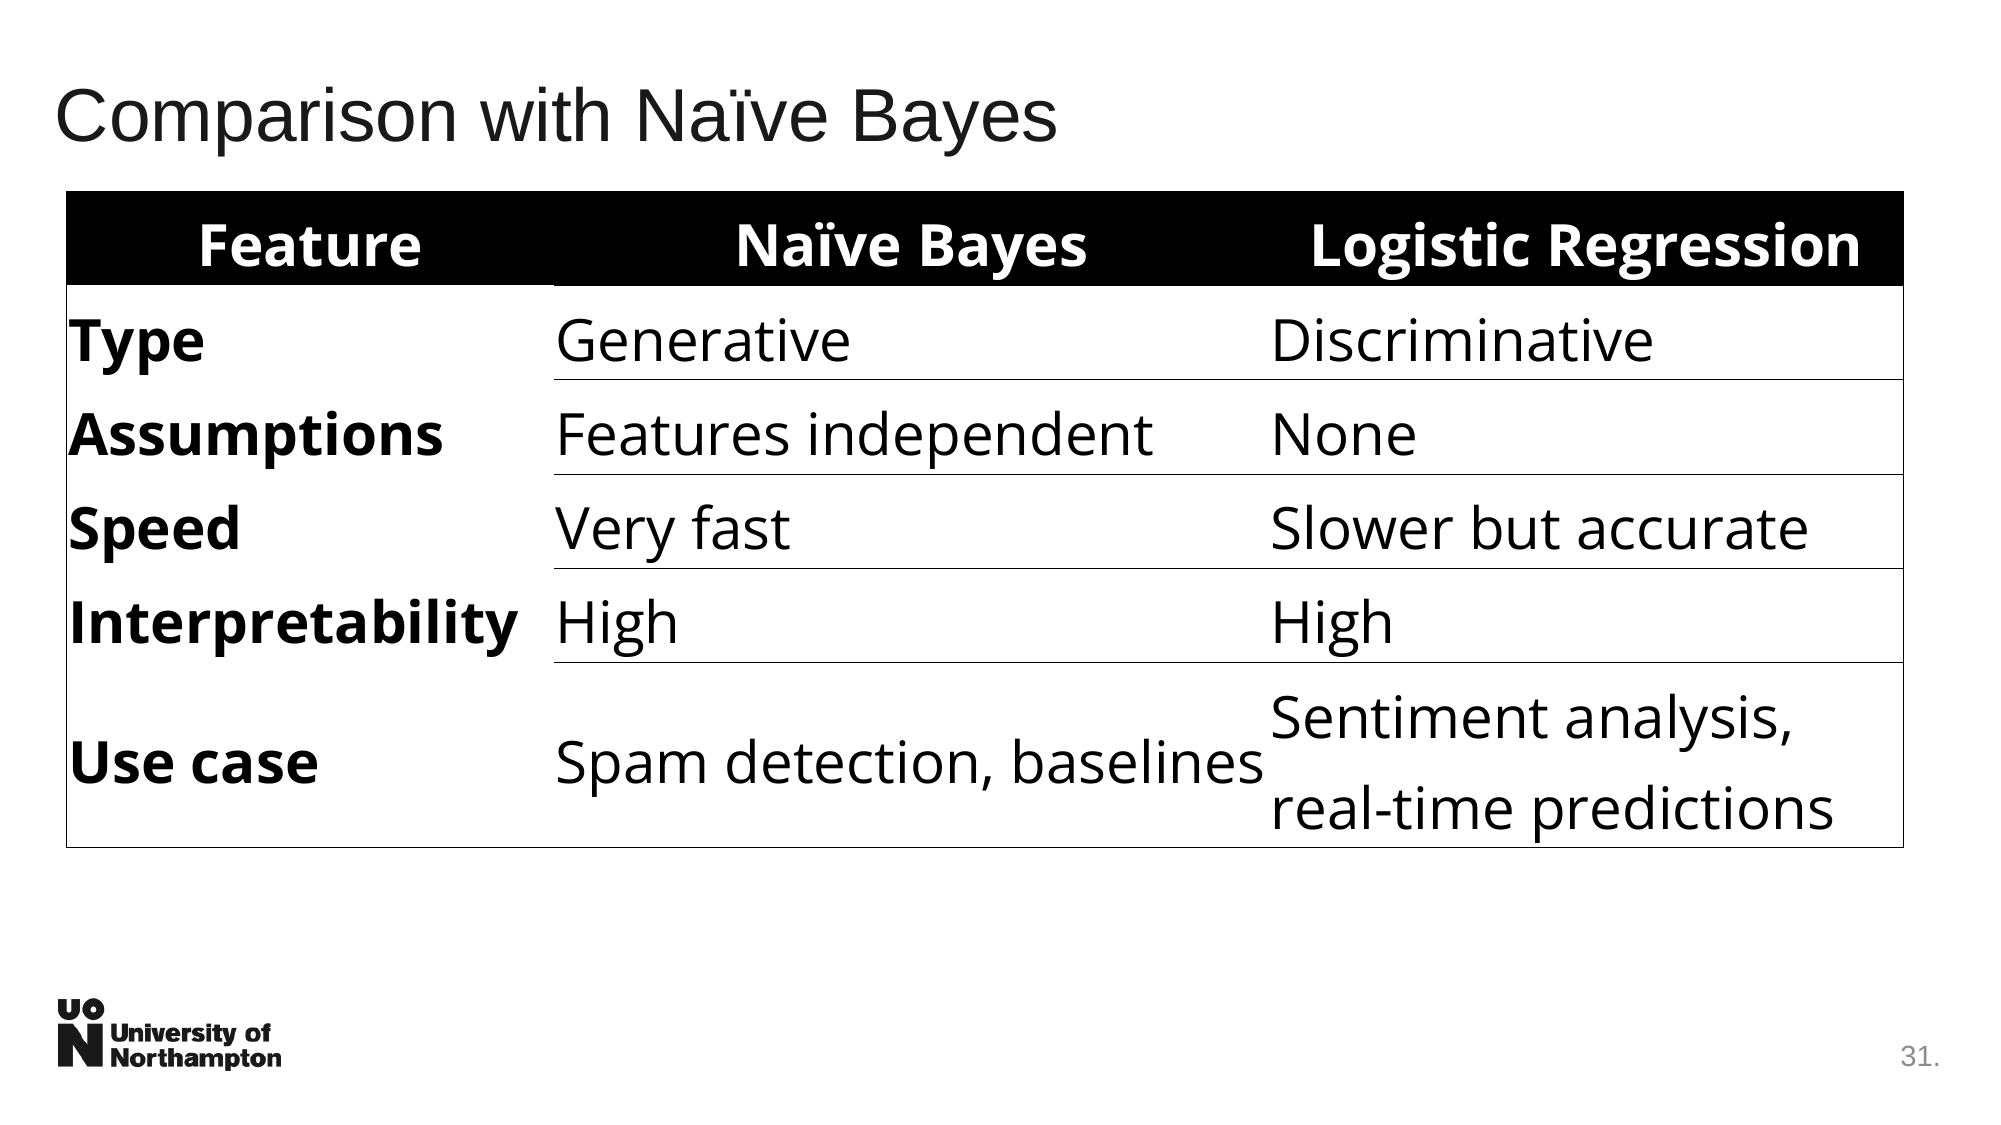

# Comparison with Naïve Bayes

| Feature | Naïve Bayes | Logistic Regression |
| --- | --- | --- |
| Type | Generative | Discriminative |
| Assumptions | Features independent | None |
| Speed | Very fast | Slower but accurate |
| Interpretability | High | High |
| Use case | Spam detection, baselines | Sentiment analysis, real-time predictions |
31.